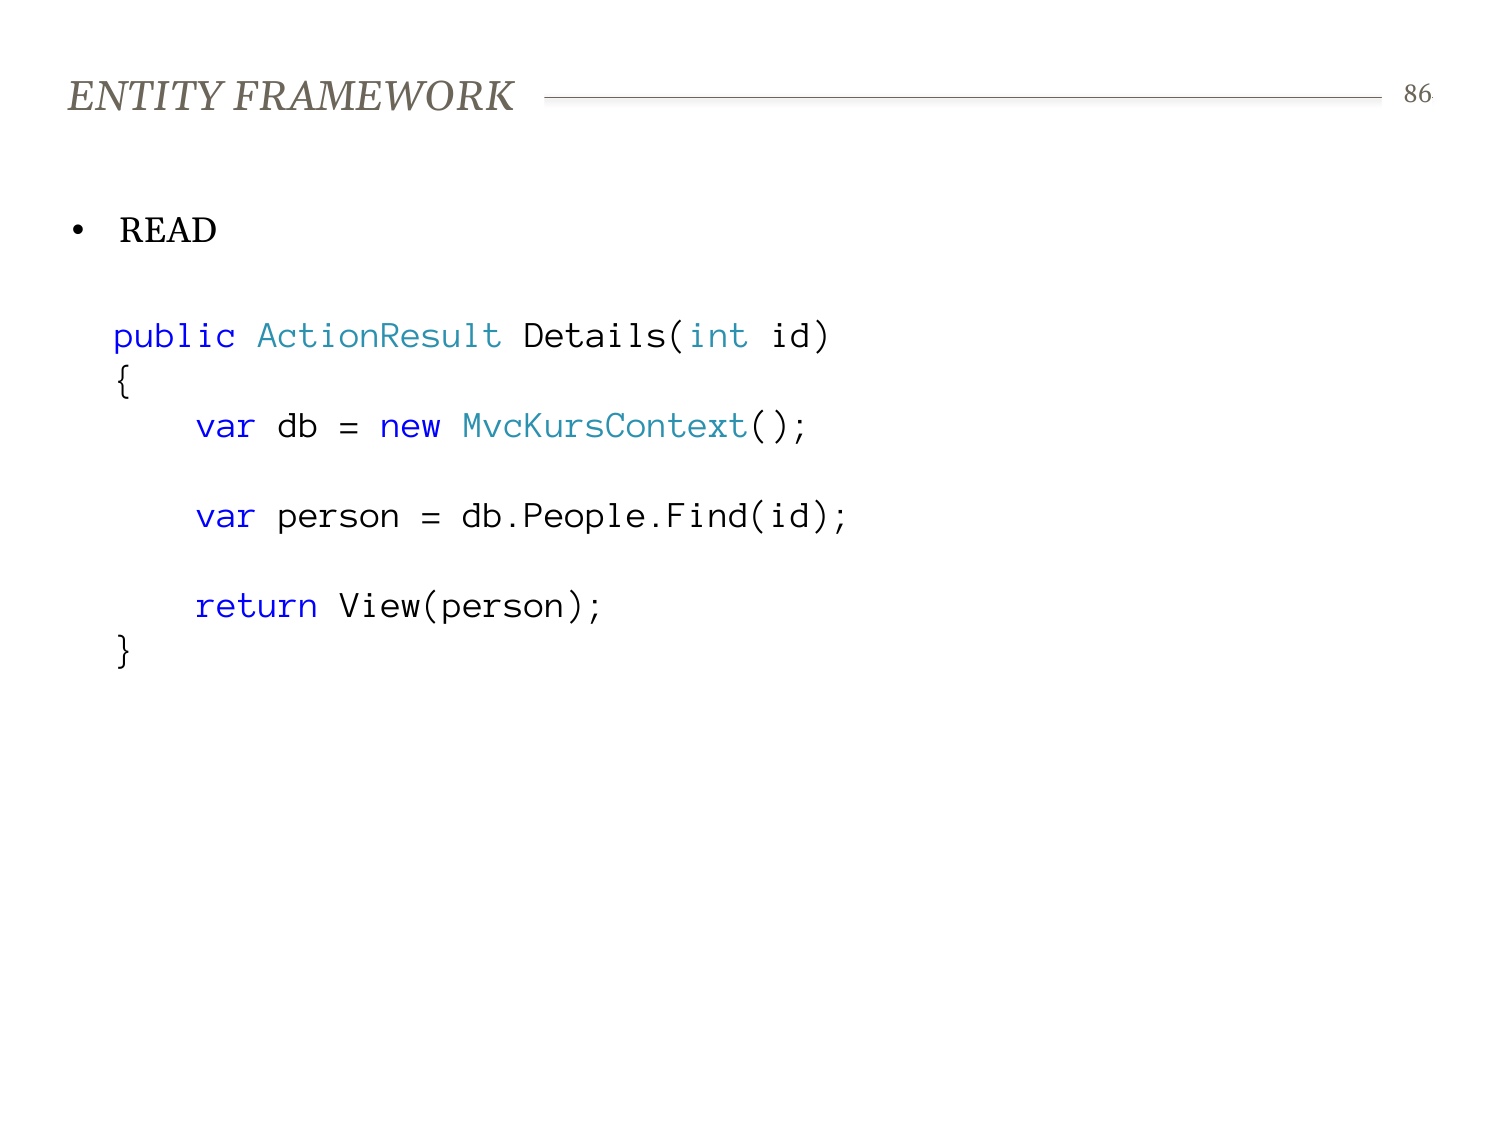

# Entity Framework
86
READ
public ActionResult Details(int id)
{
    var db = new MvcKursContext();

    var person = db.People.Find(id);

    return View(person);
}